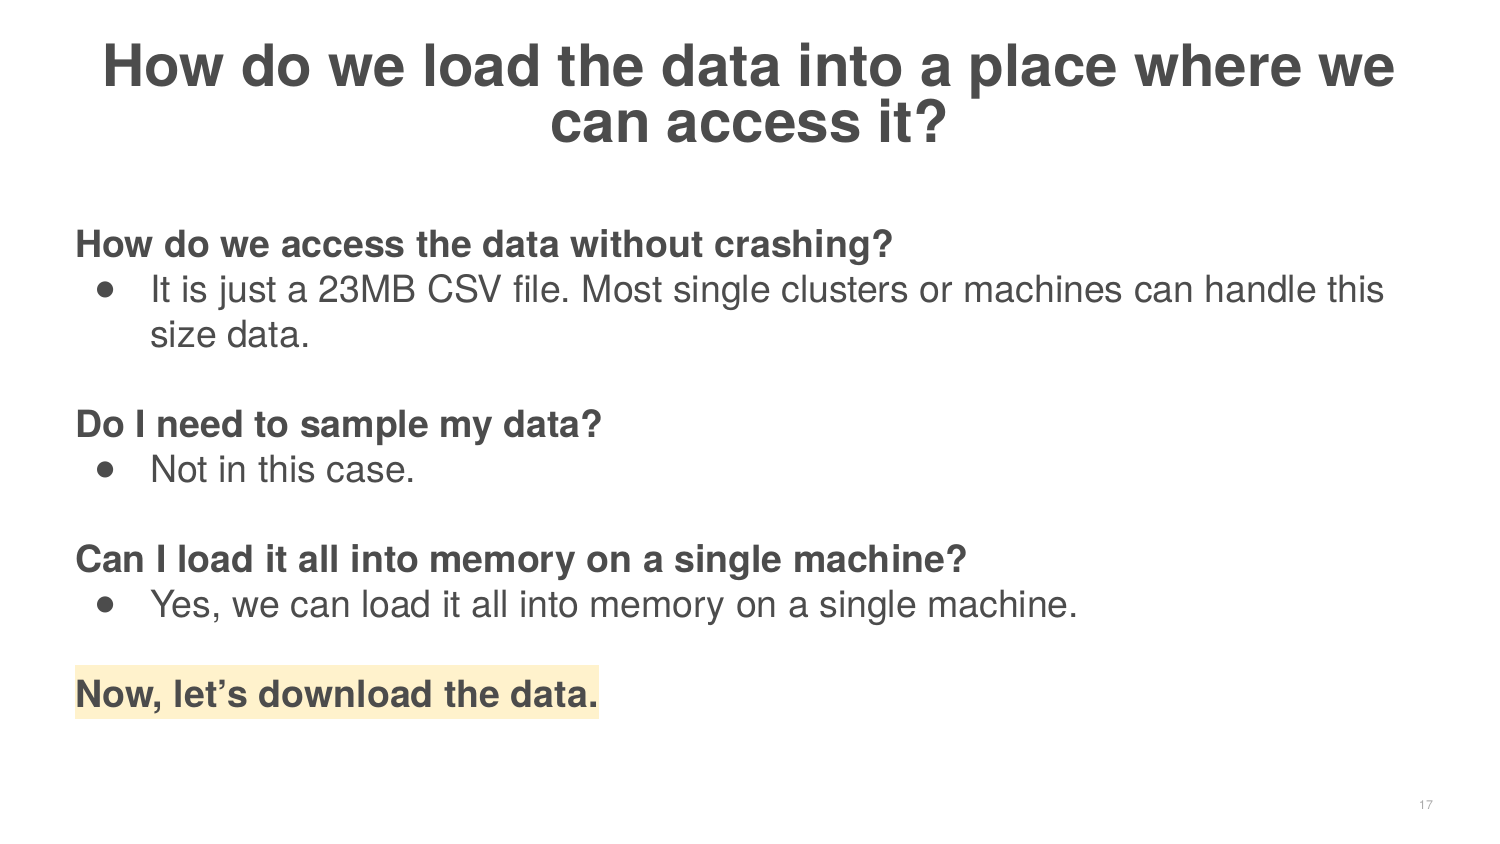

# How do we load the data into a place where we can access it?
How do we access the data without crashing?
It is just a 23MB CSV file. Most single clusters or machines can handle this size data.

Do I need to sample my data?
Not in this case.

Can I load it all into memory on a single machine?
Yes, we can load it all into memory on a single machine.

Now, let’s download the data.
17